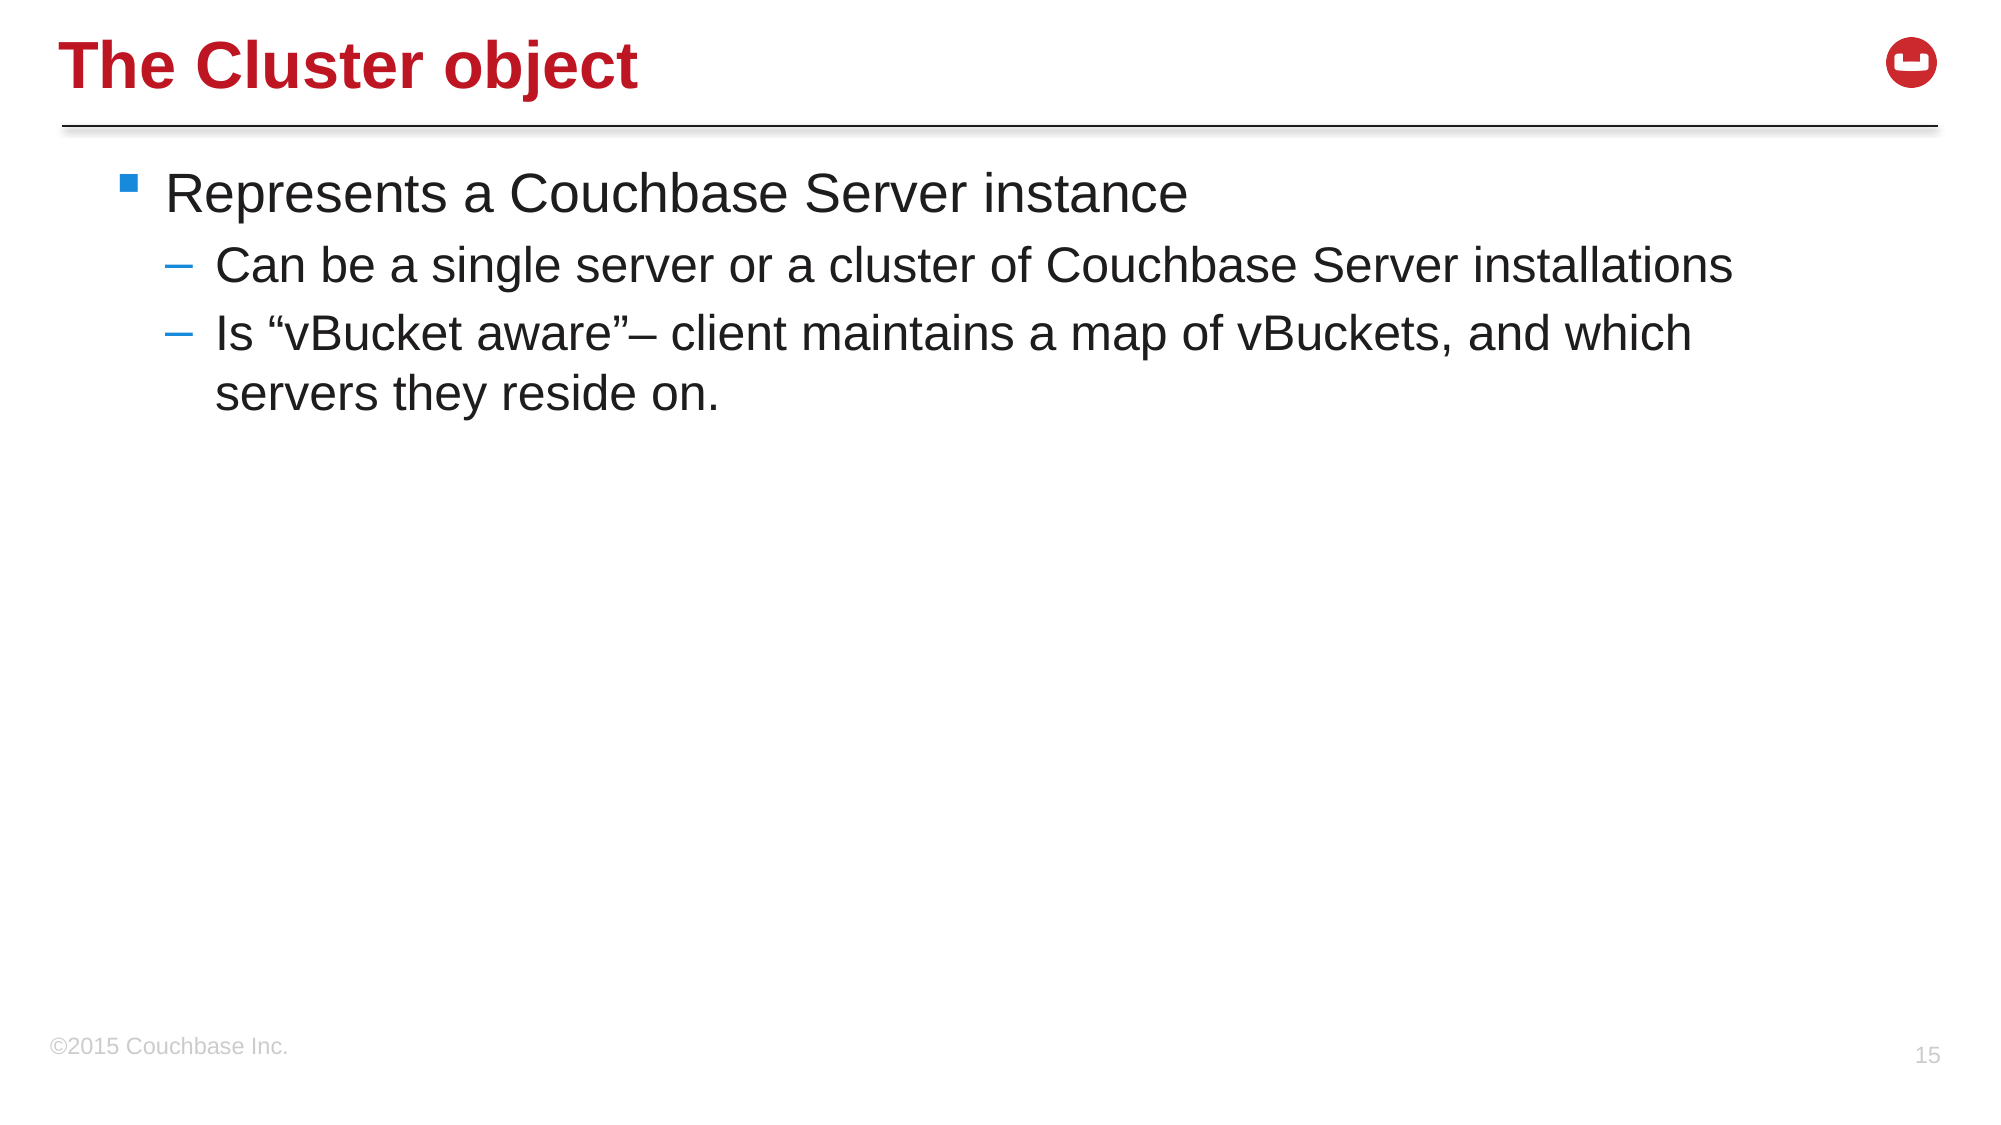

# The Cluster object
Represents a Couchbase Server instance
Can be a single server or a cluster of Couchbase Server installations
Is “vBucket aware”– client maintains a map of vBuckets, and which servers they reside on.